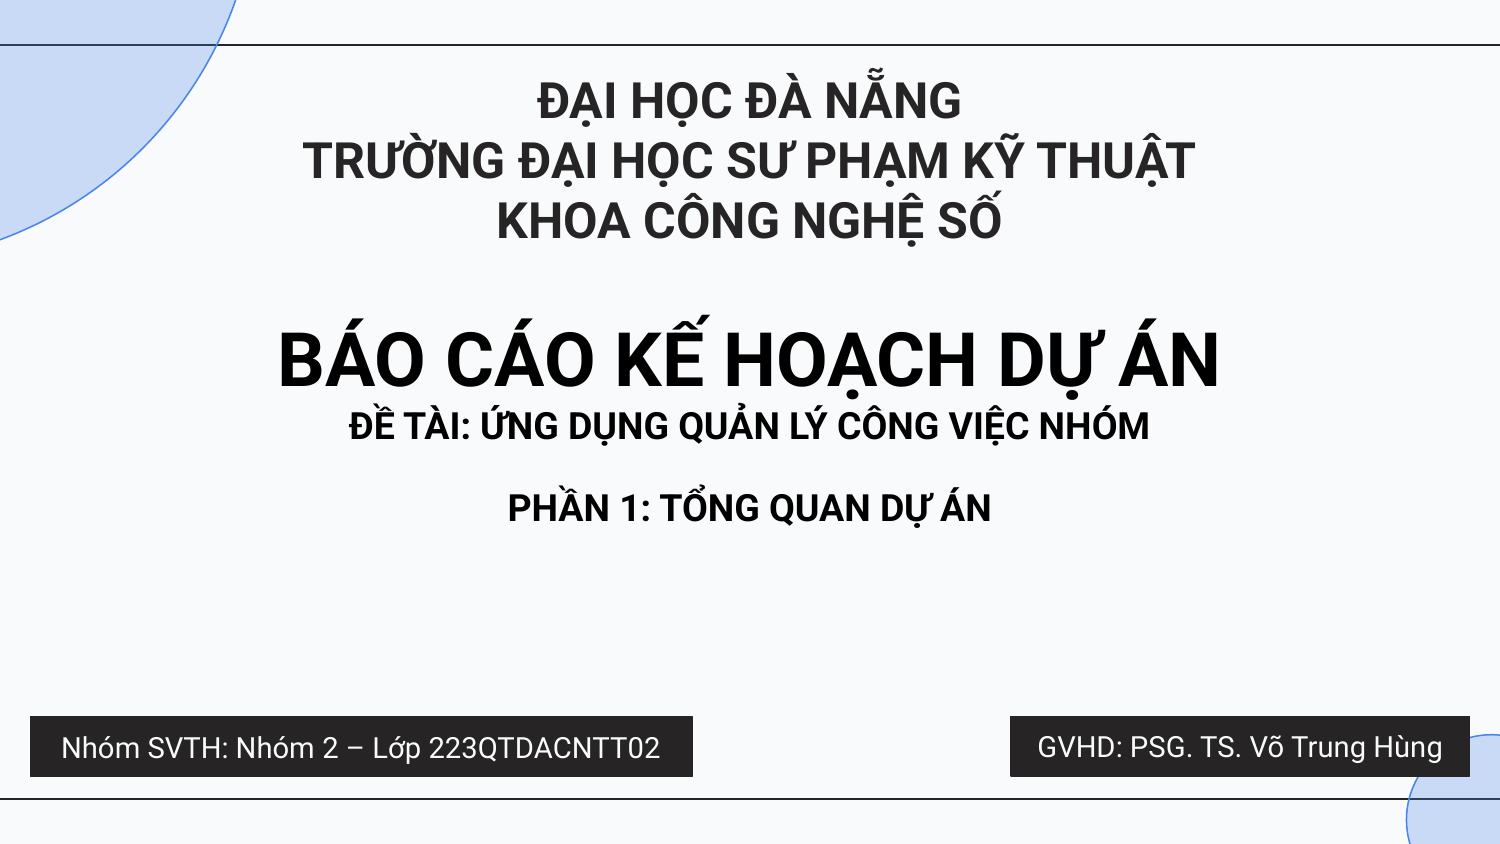

# ĐẠI HỌC ĐÀ NẴNG TRƯỜNG ĐẠI HỌC SƯ PHẠM KỸ THUẬT KHOA CÔNG NGHỆ SỐ
BÁO CÁO KẾ HOẠCH DỰ ÁN
ĐỀ TÀI: ỨNG DỤNG QUẢN LÝ CÔNG VIỆC NHÓM
PHẦN 1: TỔNG QUAN DỰ ÁN
Nhóm SVTH: Nhóm 2 – Lớp 223QTDACNTT02
GVHD: PSG. TS. Võ Trung Hùng